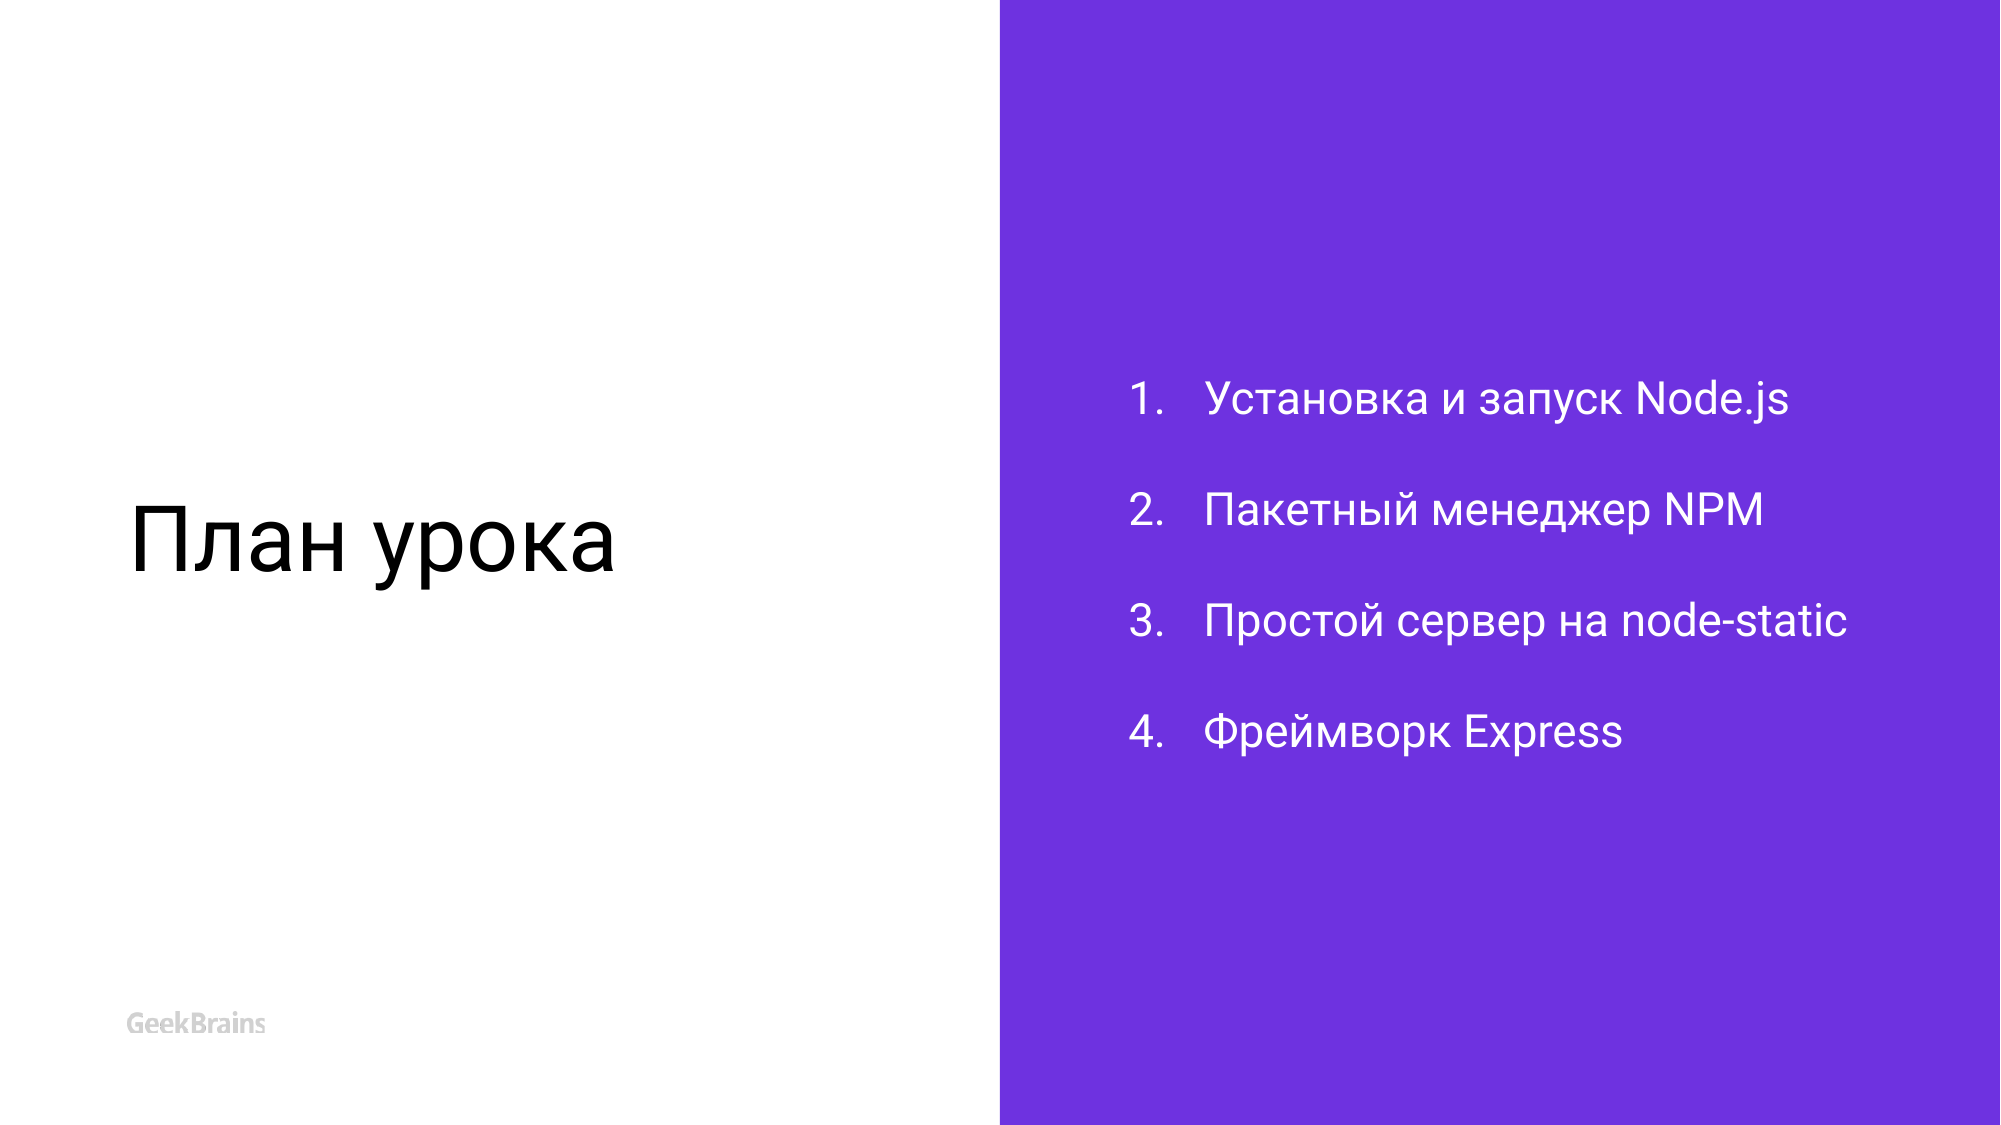

# План урока
Установка и запуск Node.js
Пакетный менеджер NPM
Простой сервер на node-static
Фреймворк Express